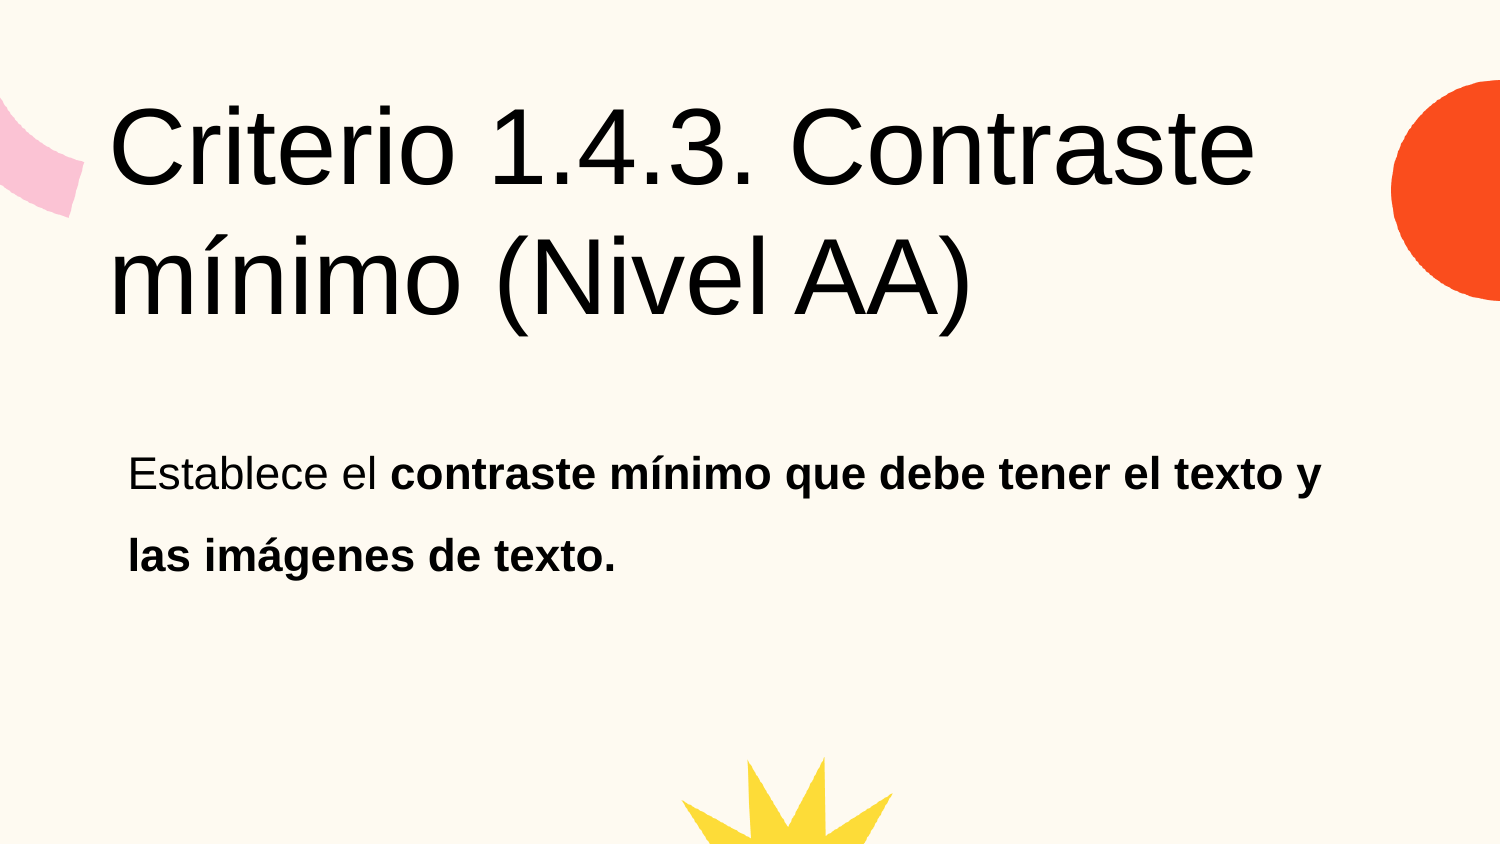

Criterio 1.4.3. Contraste mínimo (Nivel AA)
Establece el contraste mínimo que debe tener el texto y las imágenes de texto.